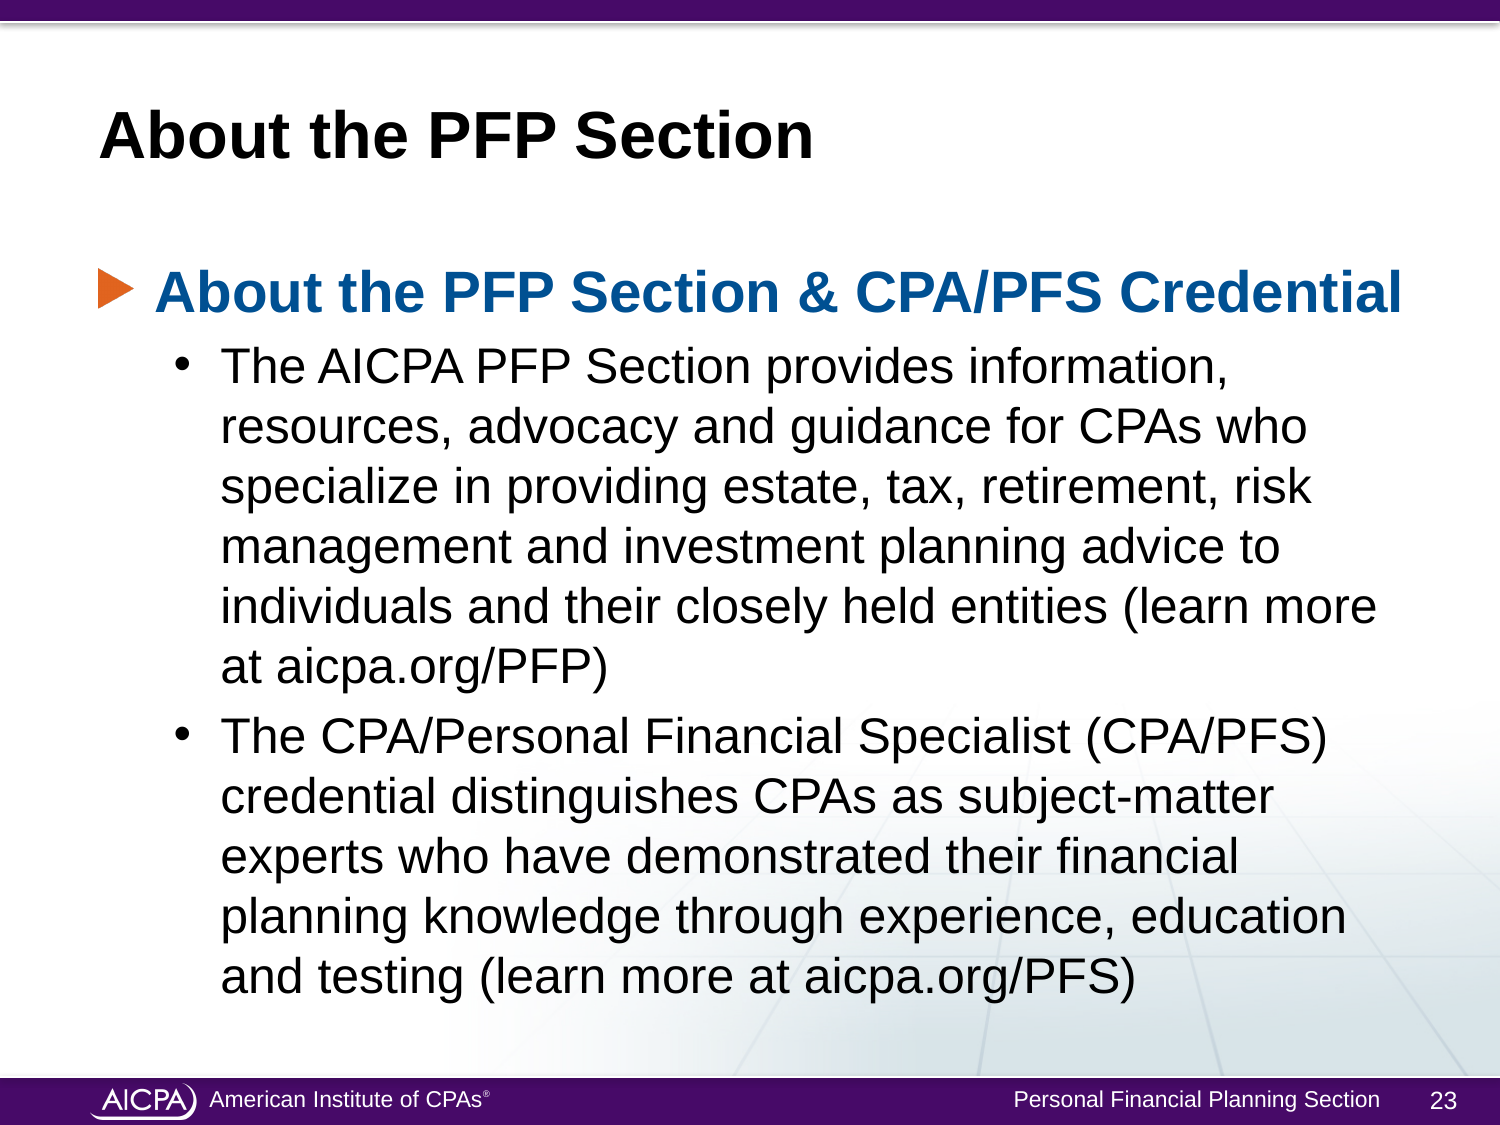

# About the PFP Section
About the PFP Section & CPA/PFS Credential
The AICPA PFP Section provides information, resources, advocacy and guidance for CPAs who specialize in providing estate, tax, retirement, risk management and investment planning advice to individuals and their closely held entities (learn more at aicpa.org/PFP)
The CPA/Personal Financial Specialist (CPA/PFS) credential distinguishes CPAs as subject-matter experts who have demonstrated their financial planning knowledge through experience, education and testing (learn more at aicpa.org/PFS)
23